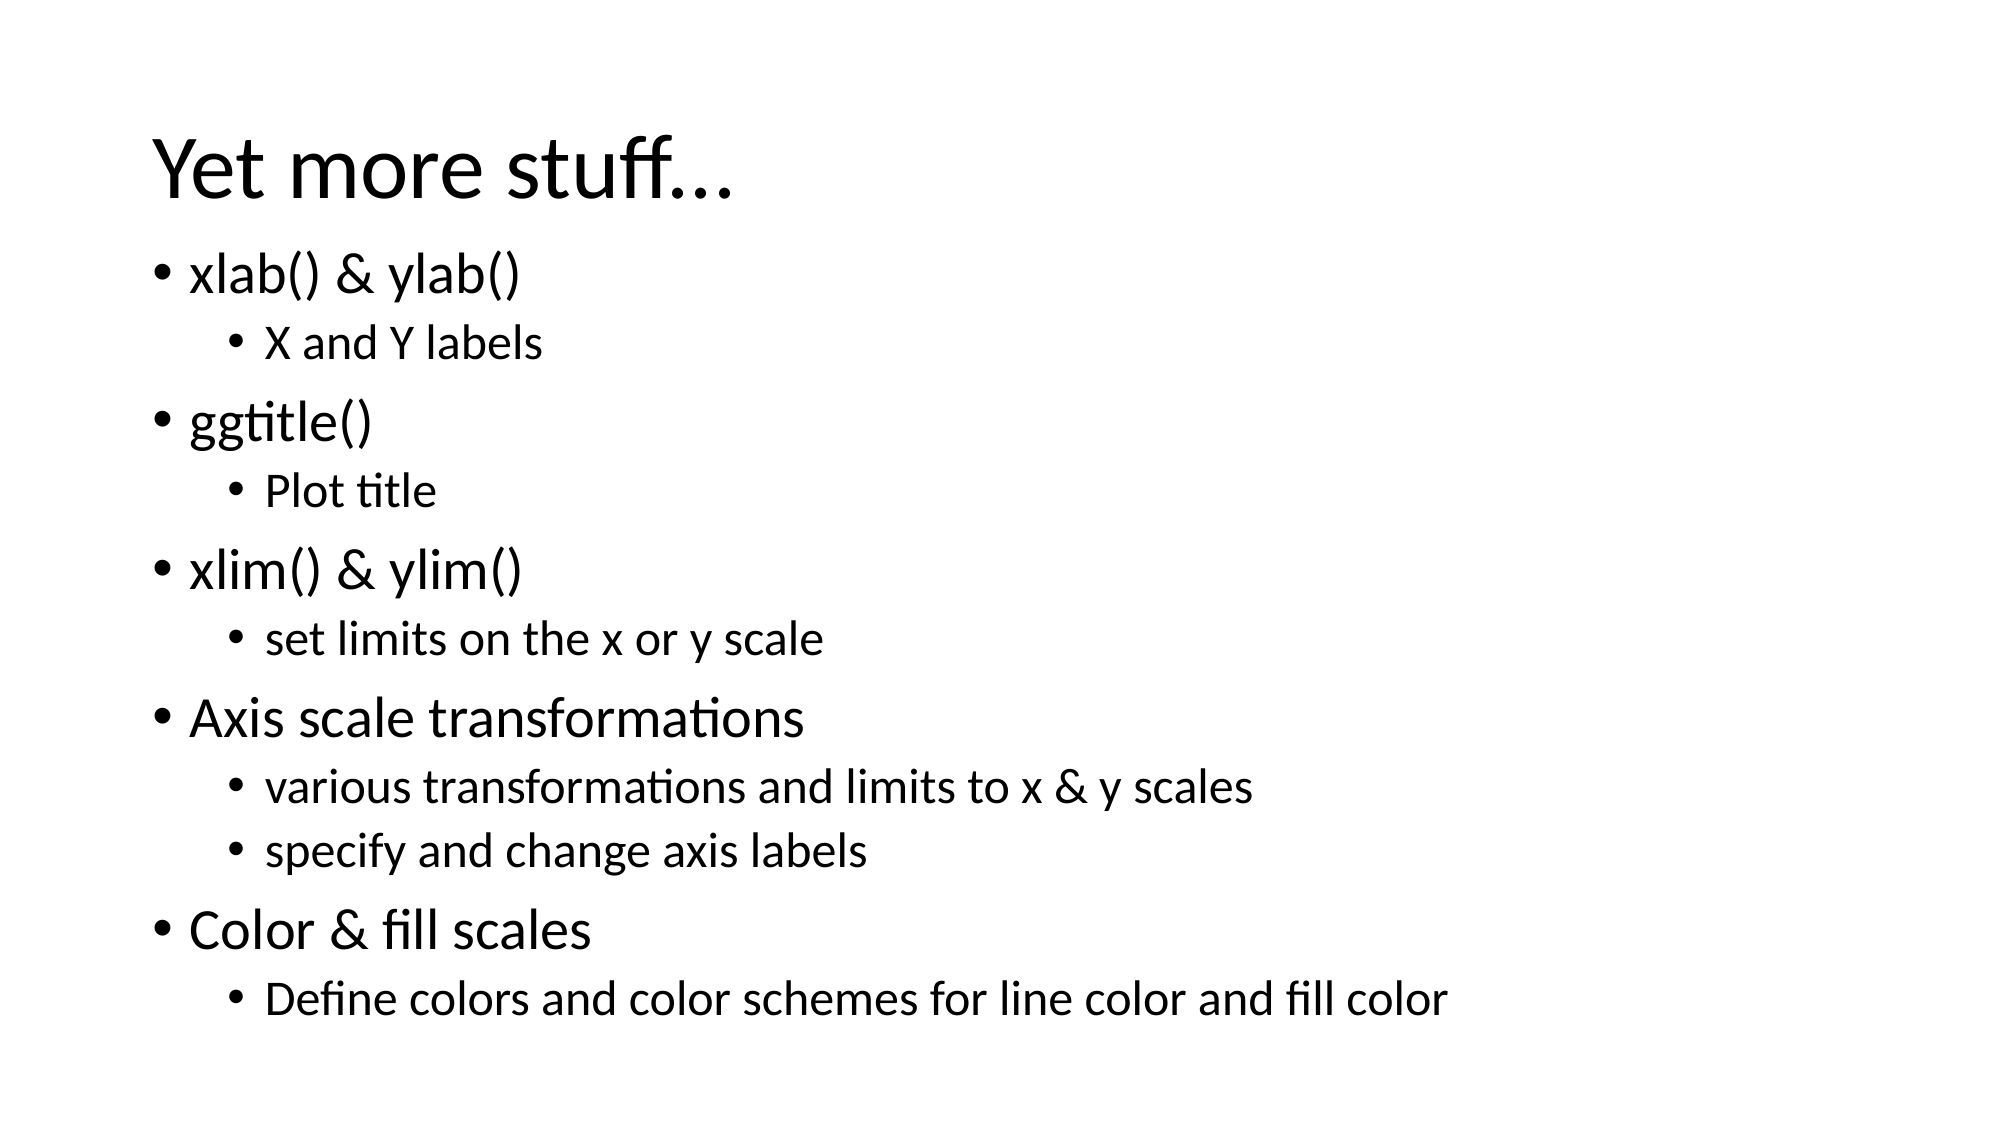

# Yet more stuff...
xlab() & ylab()
X and Y labels
ggtitle()
Plot title
xlim() & ylim()
set limits on the x or y scale
Axis scale transformations
various transformations and limits to x & y scales
specify and change axis labels
Color & fill scales
Define colors and color schemes for line color and fill color